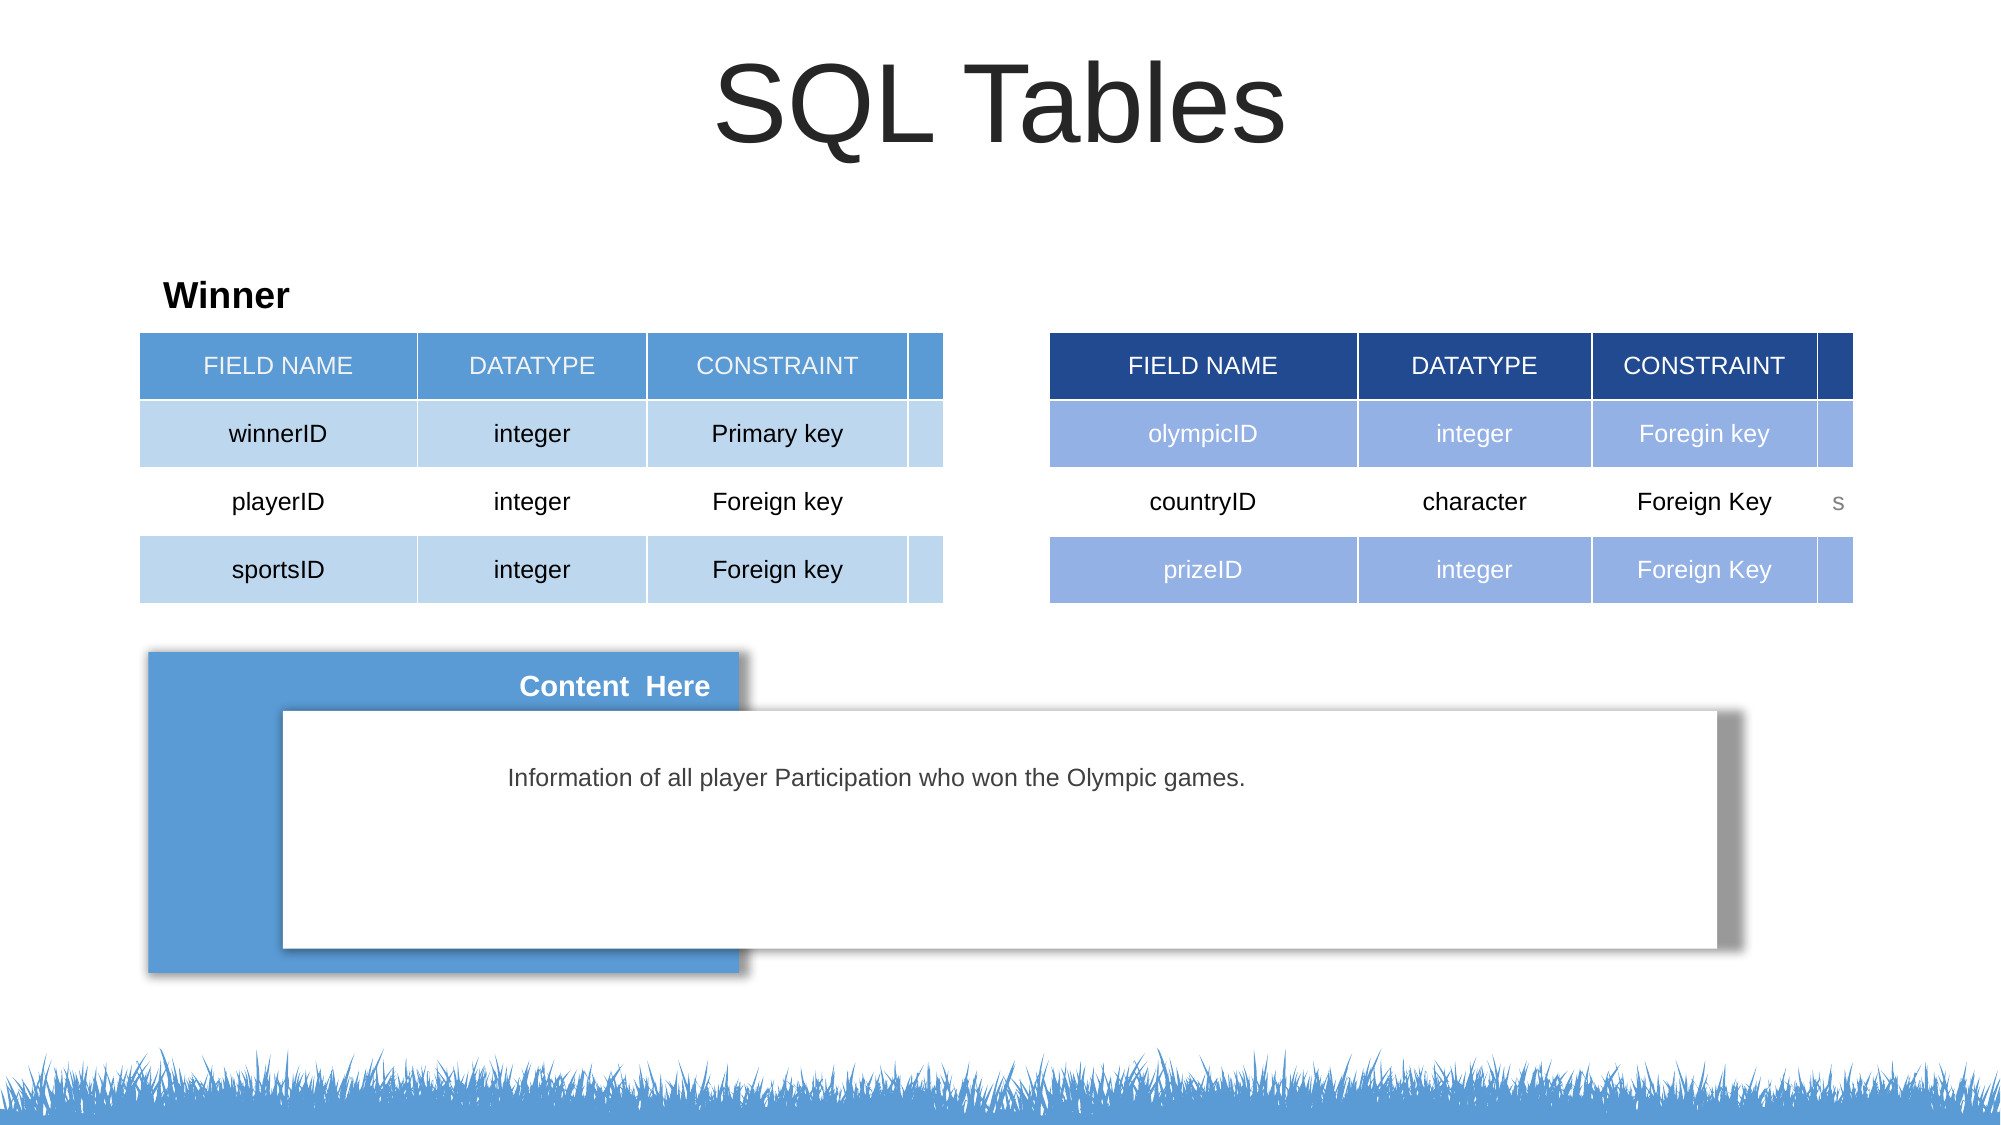

SQL Tables
Winner
| FIELD NAME | DATATYPE | CONSTRAINT |  |
| --- | --- | --- | --- |
| winnerID | integer | Primary key |  |
| playerID | integer | Foreign key |  |
| sportsID | integer | Foreign key |  |
| FIELD NAME | DATATYPE | CONSTRAINT |  |
| --- | --- | --- | --- |
| olympicID | integer | Foregin key |  |
| countryID | character | Foreign Key | s |
| prizeID | integer | Foreign Key |  |

Content  Here
Content  Here

Information of all player Participation who won the Olympic games.